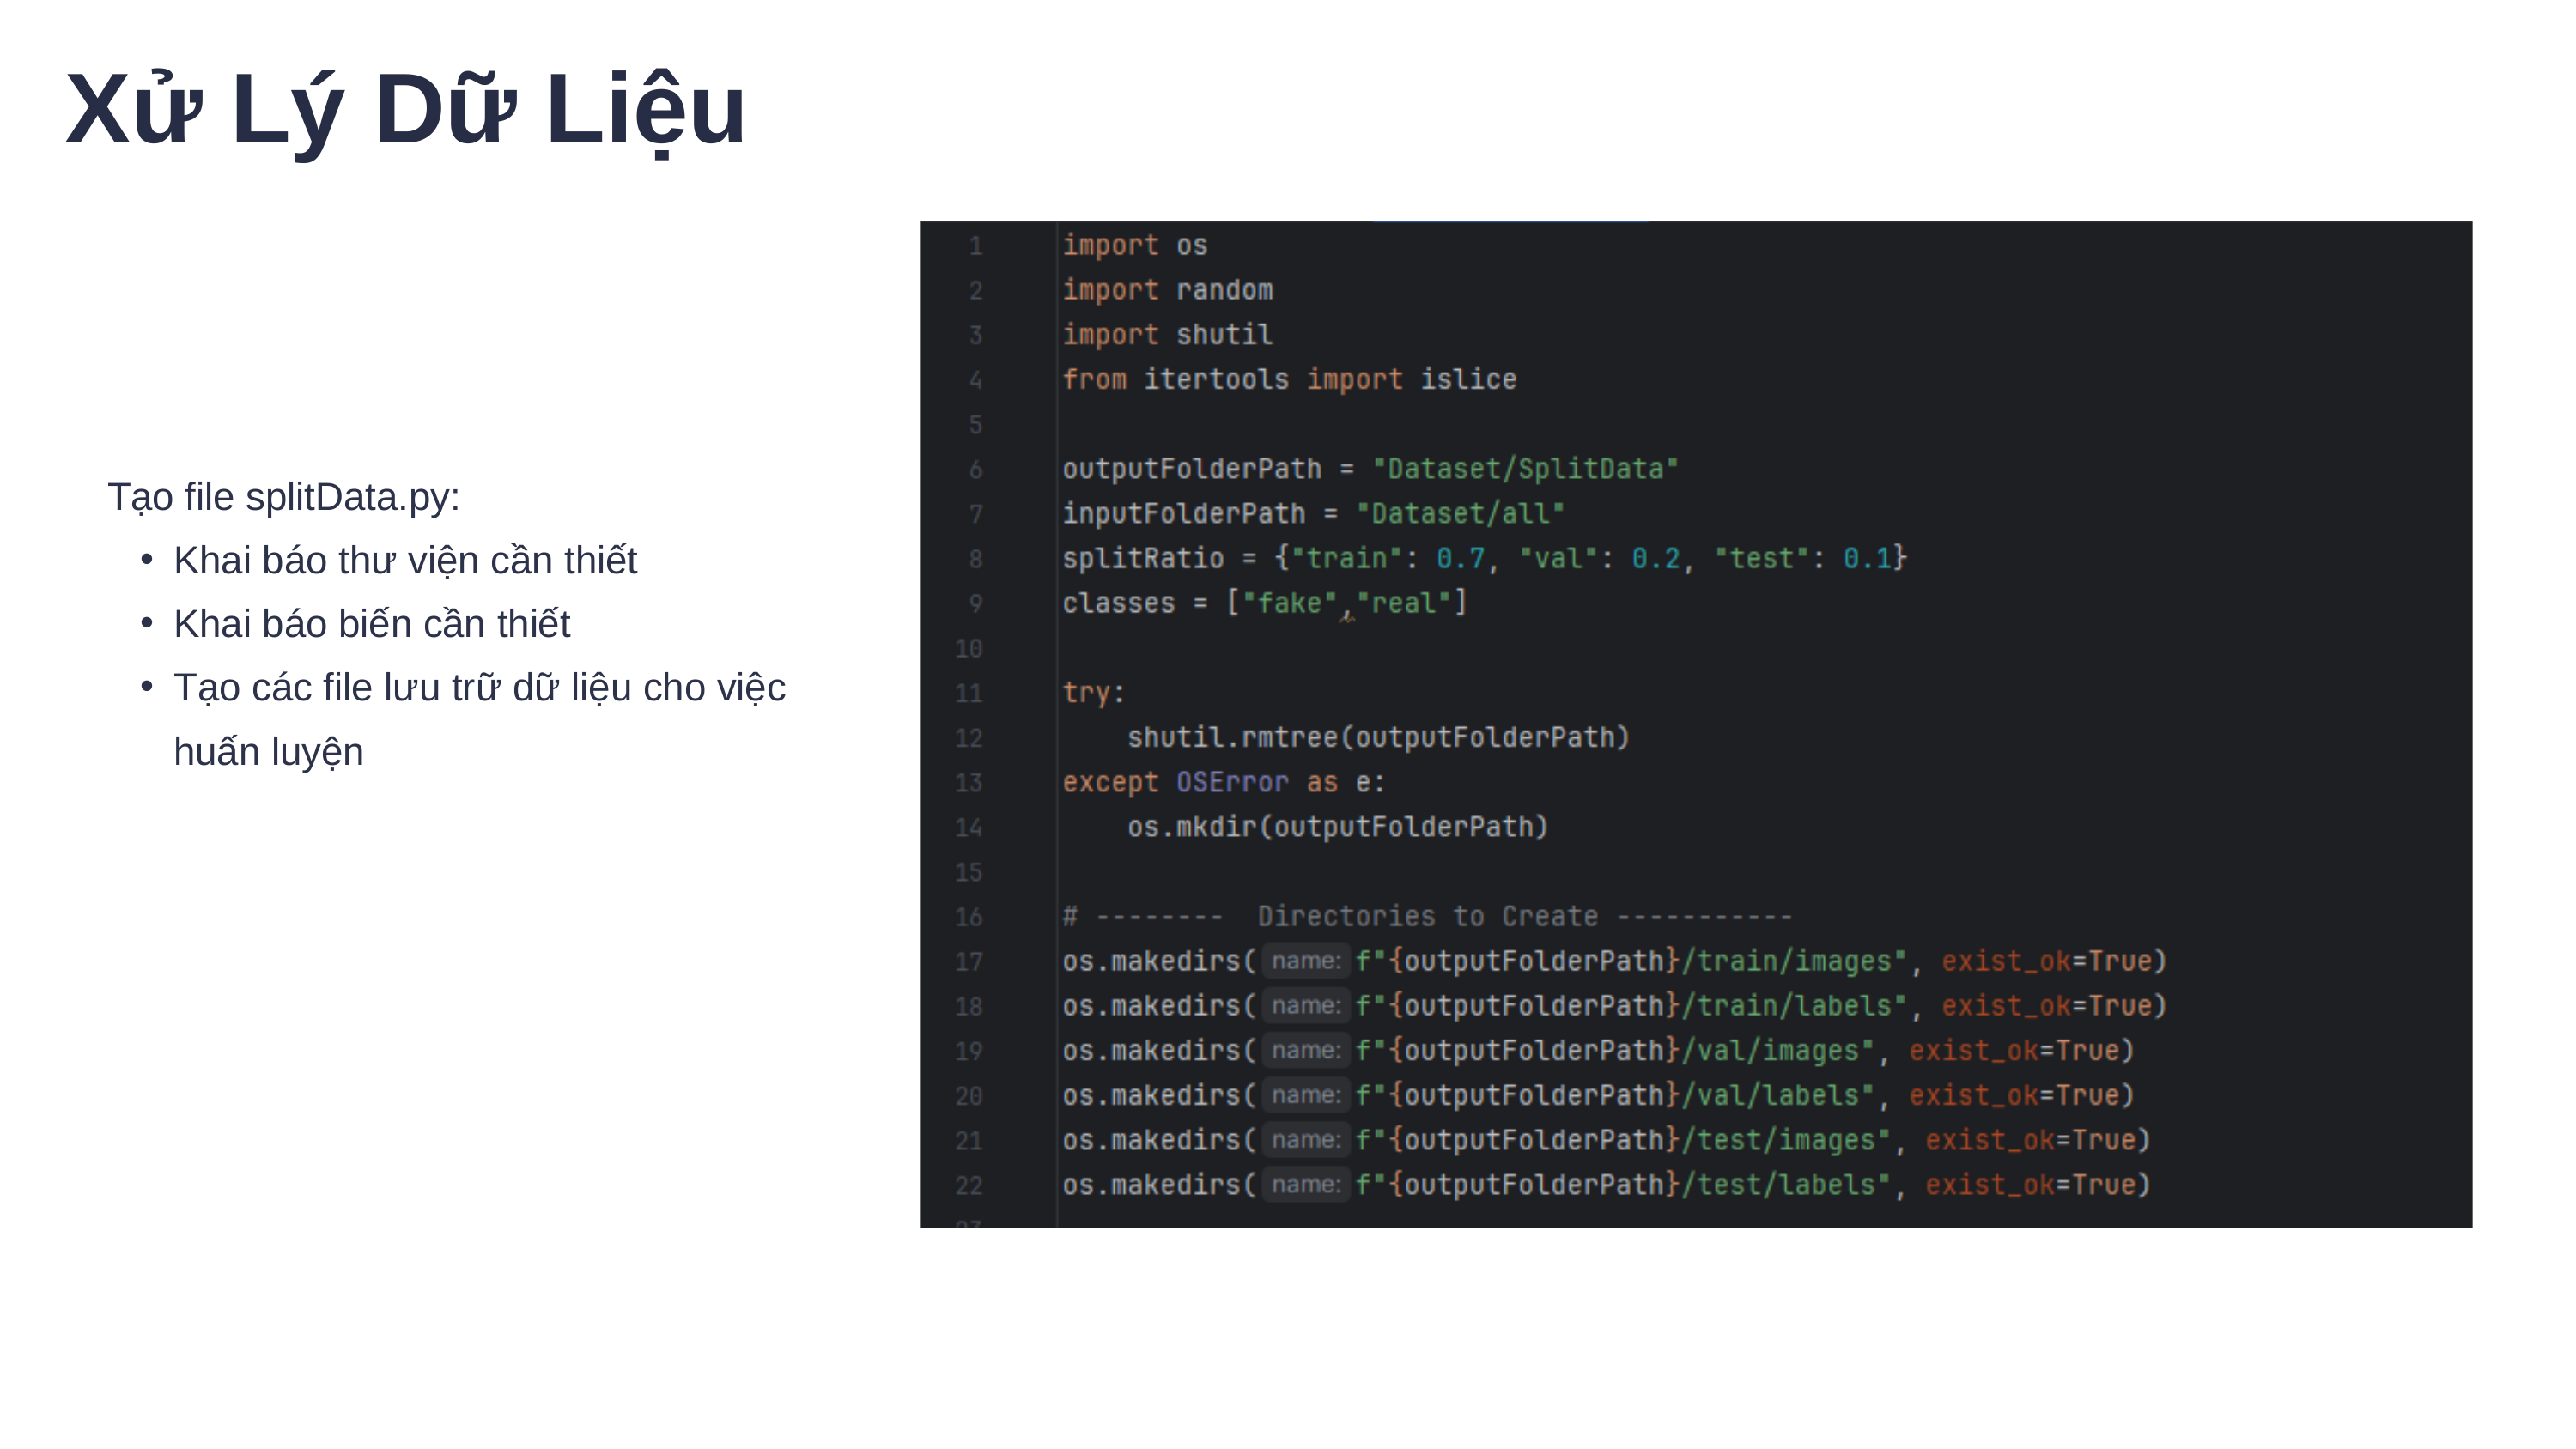

Xử Lý Dữ Liệu

Tạo file splitData.py:
Khai báo thư viện cần thiết
Khai báo biến cần thiết
Tạo các file lưu trữ dữ liệu cho việc huấn luyện